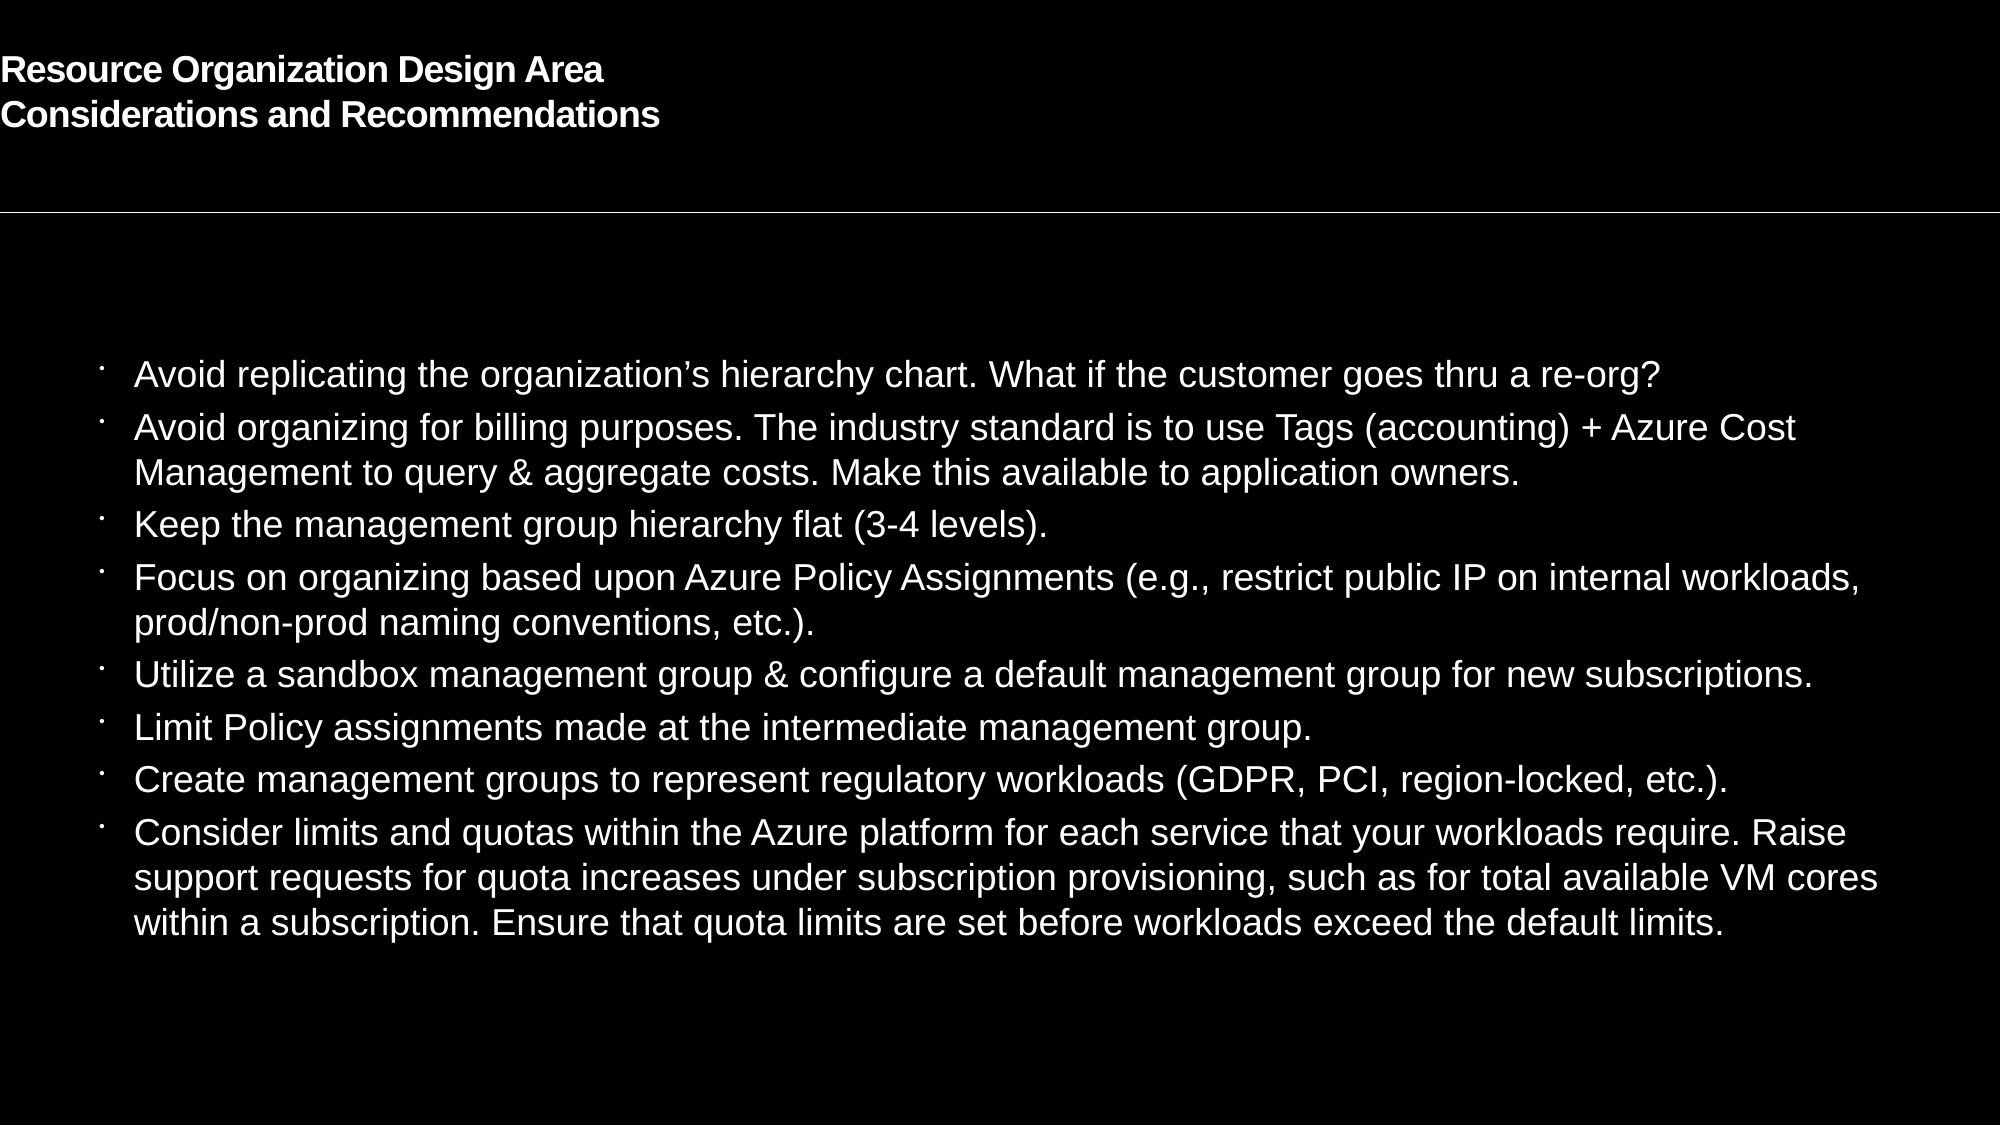

# Resource Organization Design Area Considerations and Recommendations
Avoid replicating the organization’s hierarchy chart. What if the customer goes thru a re-org?
Avoid organizing for billing purposes. The industry standard is to use Tags (accounting) + Azure Cost Management to query & aggregate costs. Make this available to application owners.
Keep the management group hierarchy flat (3-4 levels).
Focus on organizing based upon Azure Policy Assignments (e.g., restrict public IP on internal workloads, prod/non-prod naming conventions, etc.).
Utilize a sandbox management group & configure a default management group for new subscriptions.
Limit Policy assignments made at the intermediate management group.
Create management groups to represent regulatory workloads (GDPR, PCI, region-locked, etc.).
Consider limits and quotas within the Azure platform for each service that your workloads require. Raise support requests for quota increases under subscription provisioning, such as for total available VM cores within a subscription. Ensure that quota limits are set before workloads exceed the default limits.